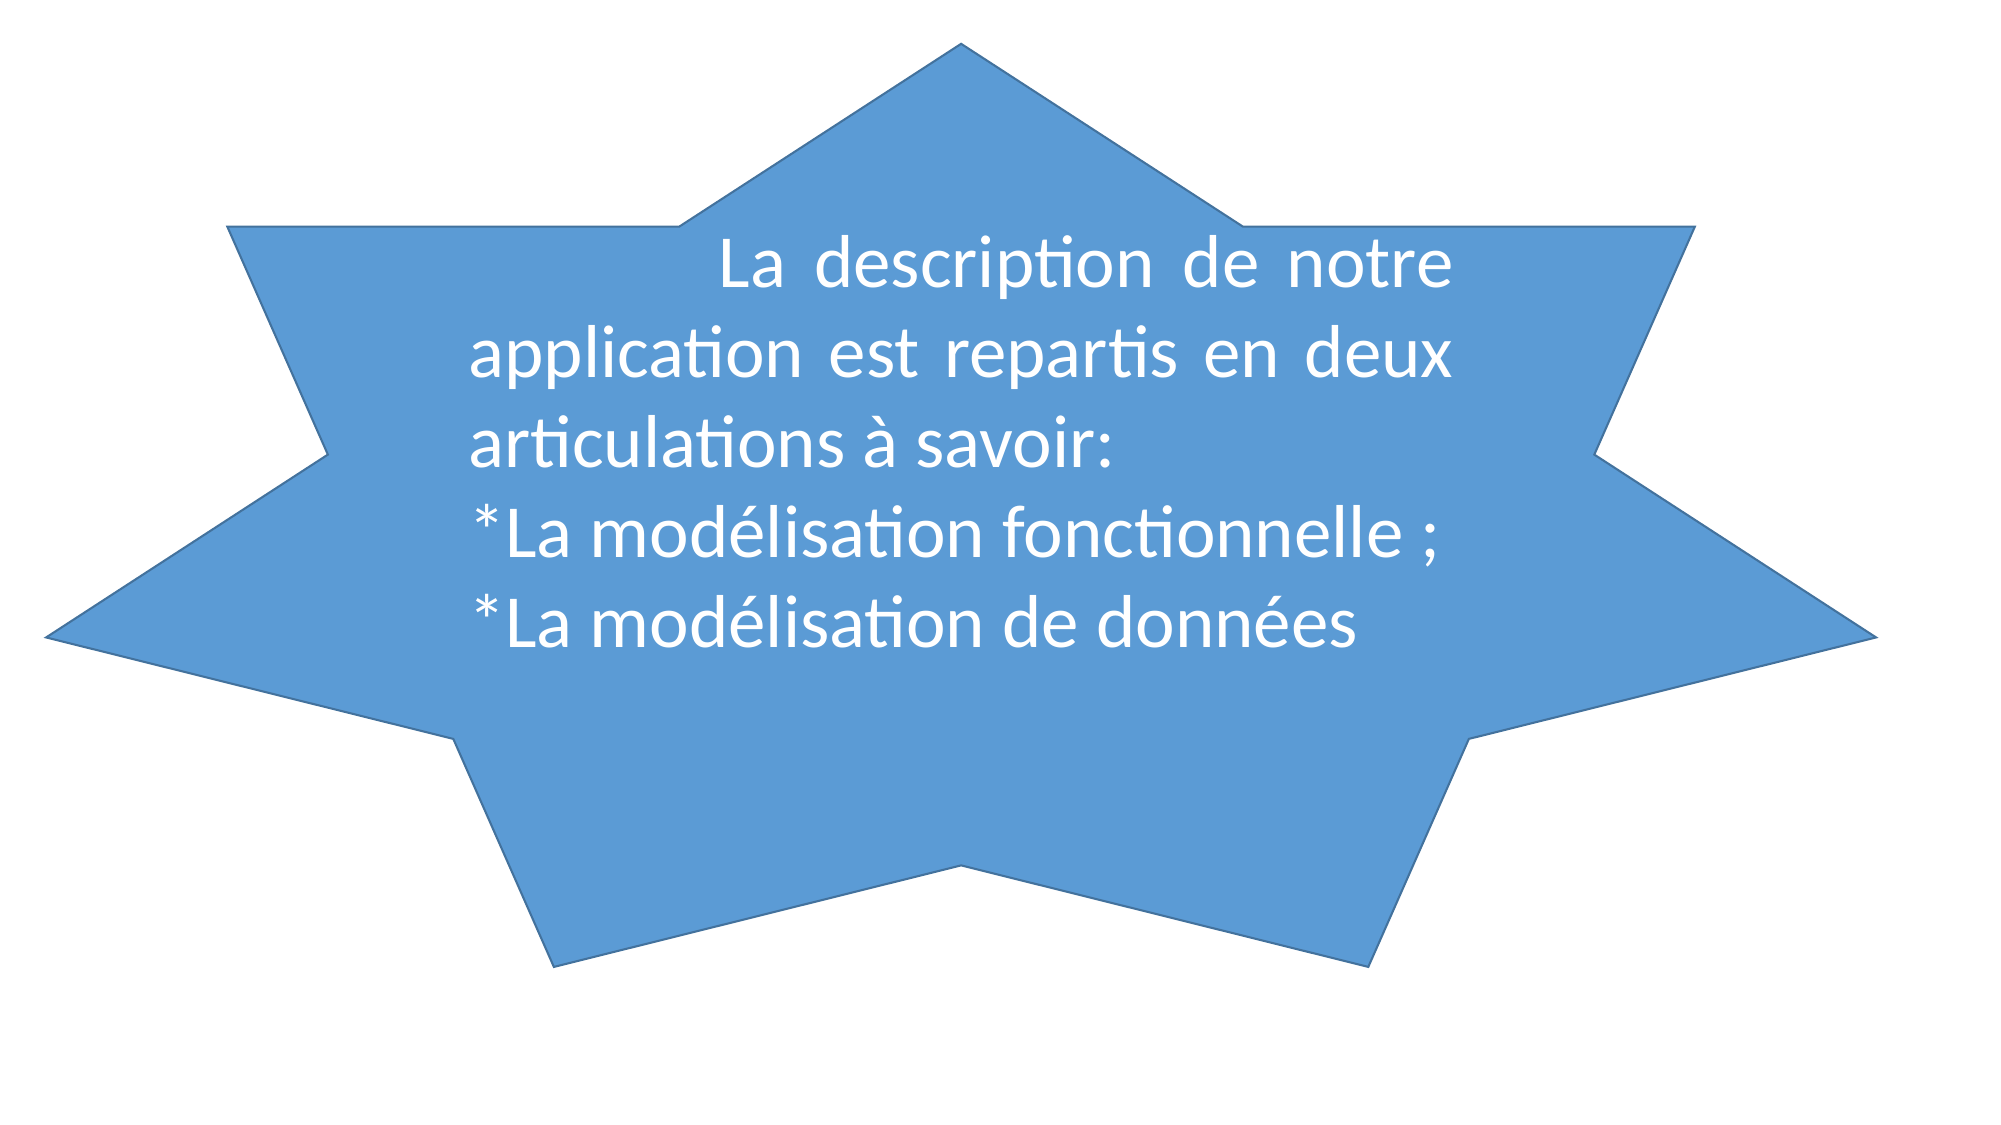

La description de notre application est repartis en deux articulations à savoir:
*La modélisation fonctionnelle ;
*La modélisation de données